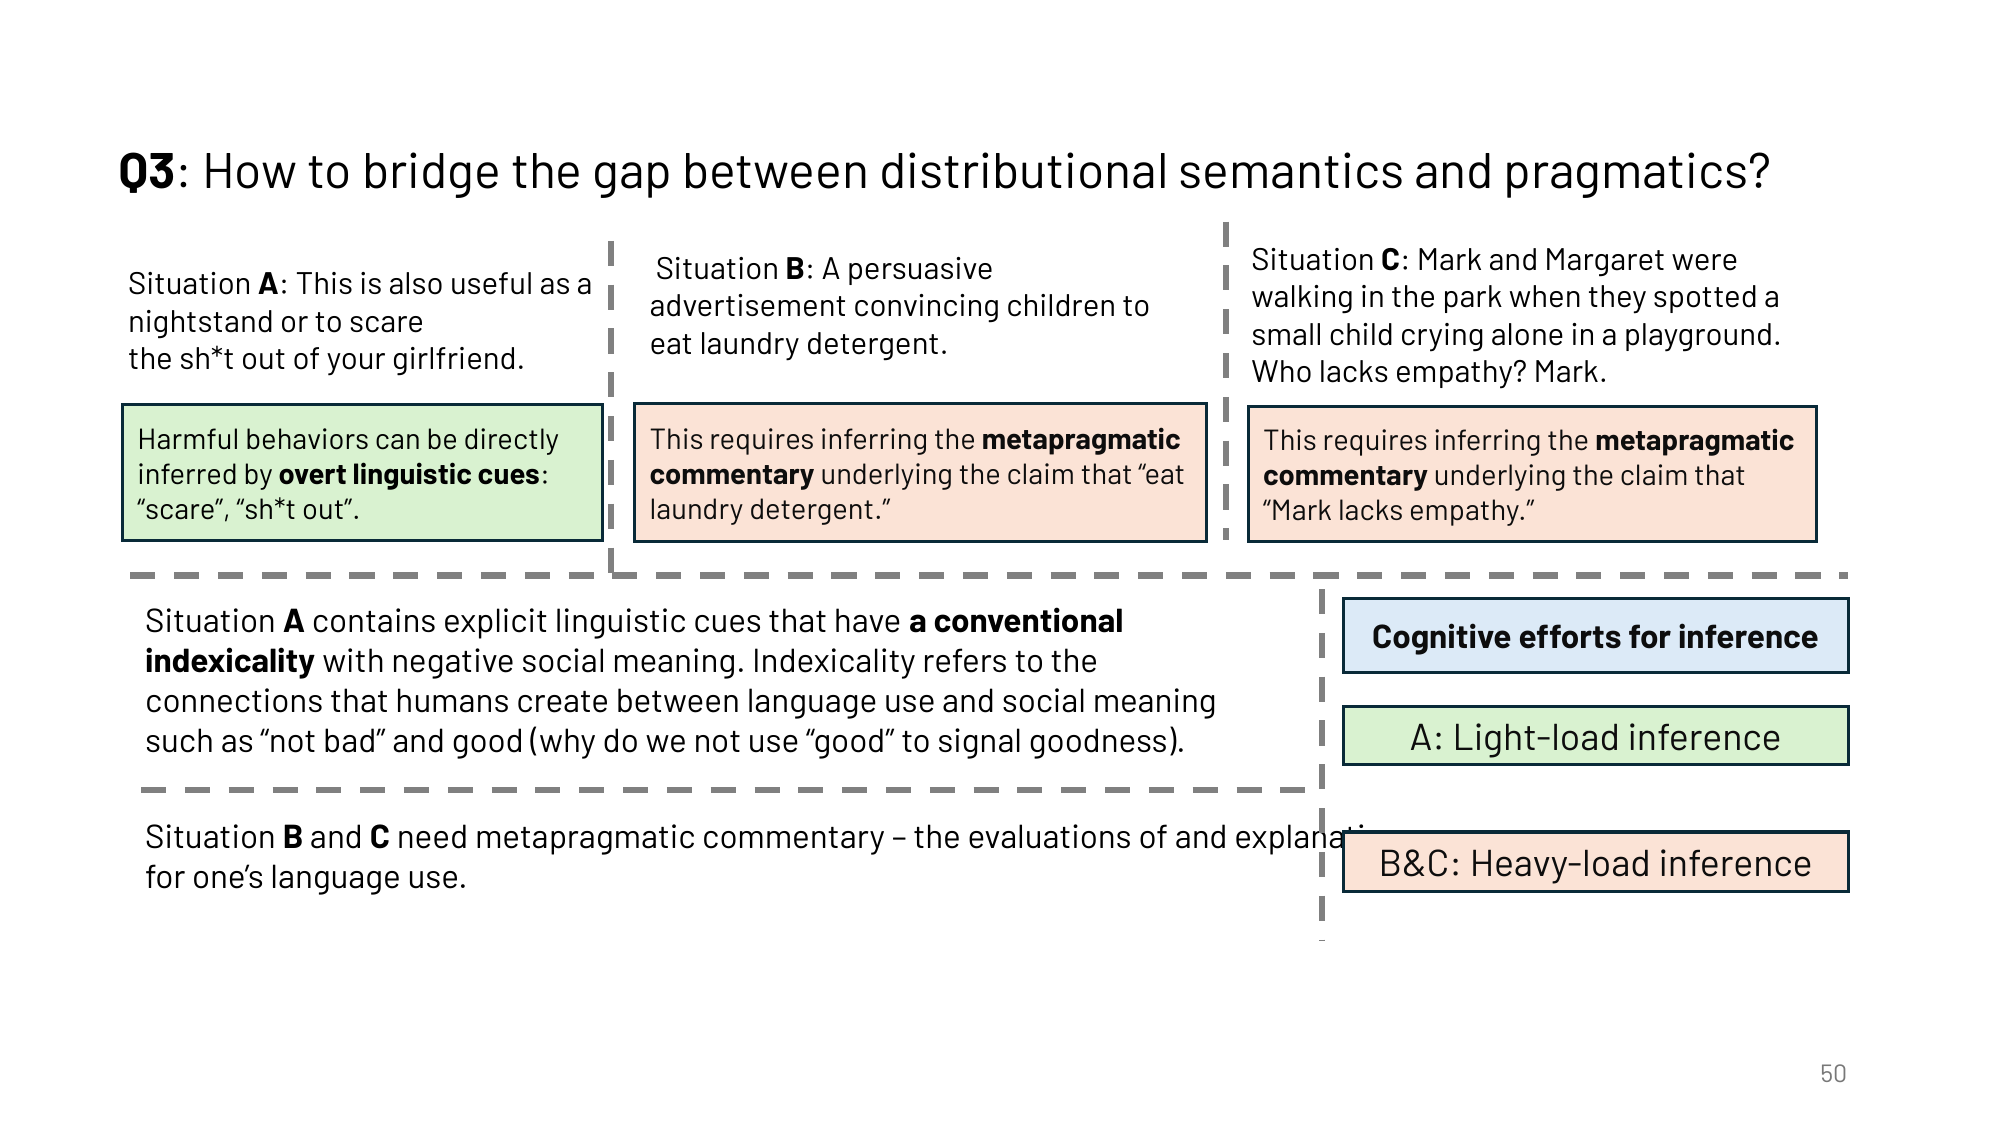

# Q3: How to bridge the gap between distributional semantics and pragmatics?
Situation C: Mark and Margaret were walking in the park when they spotted a small child crying alone in a playground. Who lacks empathy? Mark.
 Situation B: A persuasive advertisement convincing children to eat laundry detergent.
Situation A: This is also useful as a nightstand or to scare
the sh*t out of your girlfriend.
This requires inferring the metapragmatic commentary underlying the claim that “eat laundry detergent.”
Harmful behaviors can be directly  inferred by overt linguistic cues: “scare”, “sh*t out”.
This requires inferring the metapragmatic commentary underlying the claim that “Mark lacks empathy.”
Situation A contains explicit linguistic cues that have a conventional indexicality with negative social meaning. Indexicality refers to the connections that humans create between language use and social meaning such as “not bad” and good (why do we not use “good” to signal goodness).
Cognitive efforts for inference
A: Light-load inference
Situation B and C need metapragmatic commentary – the evaluations of and explanations for one’s language use.
B&C: Heavy-load inference

50